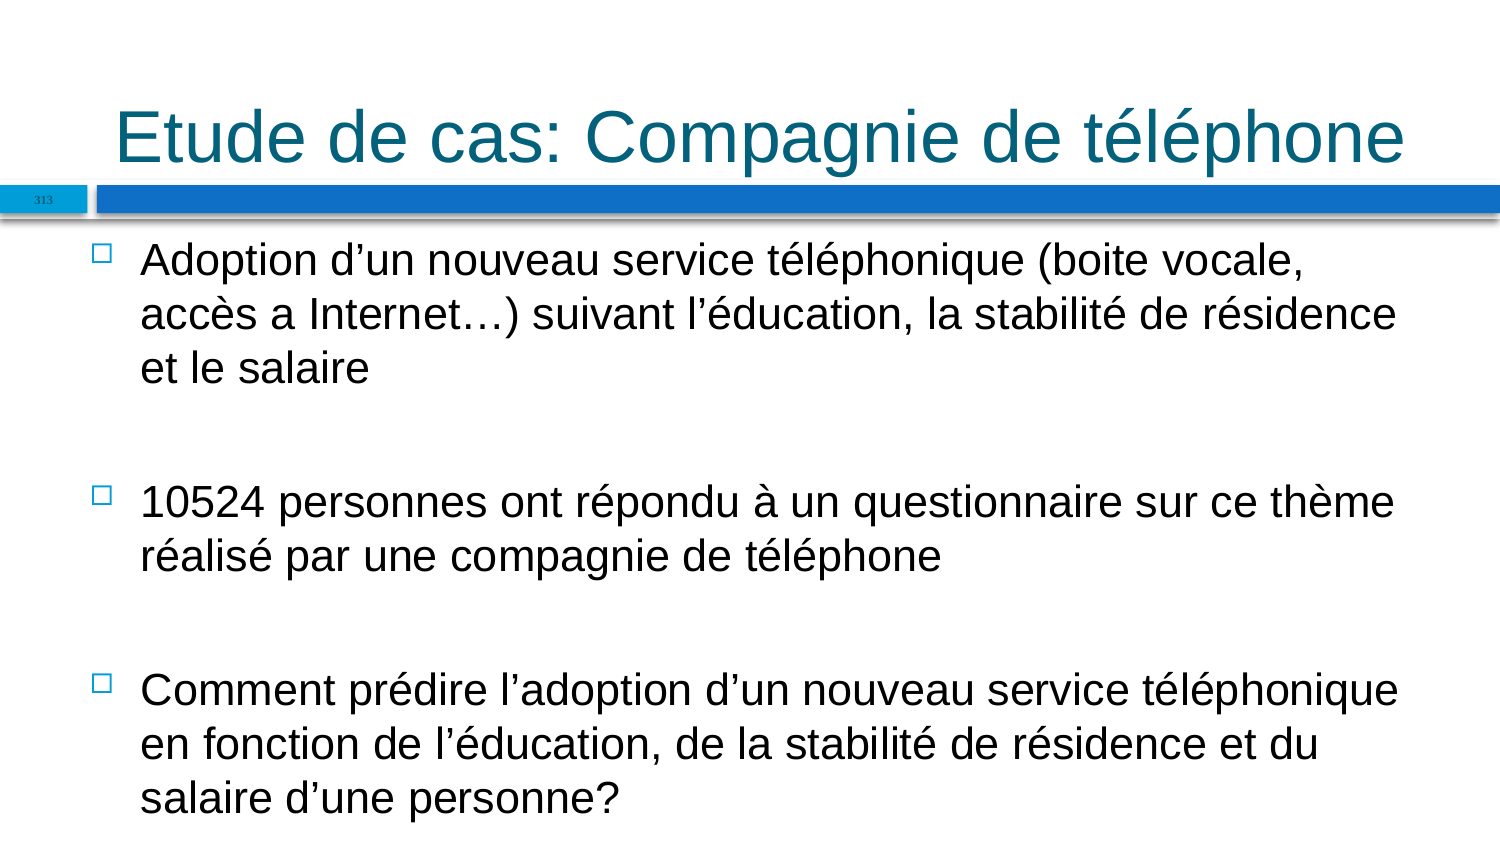

# Etude de cas: Compagnie de téléphone
313
Adoption d’un nouveau service téléphonique (boite vocale, accès a Internet…) suivant l’éducation, la stabilité de résidence et le salaire

10524 personnes ont répondu à un questionnaire sur ce thème réalisé par une compagnie de téléphone

Comment prédire l’adoption d’un nouveau service téléphonique en fonction de l’éducation, de la stabilité de résidence et du salaire d’une personne?